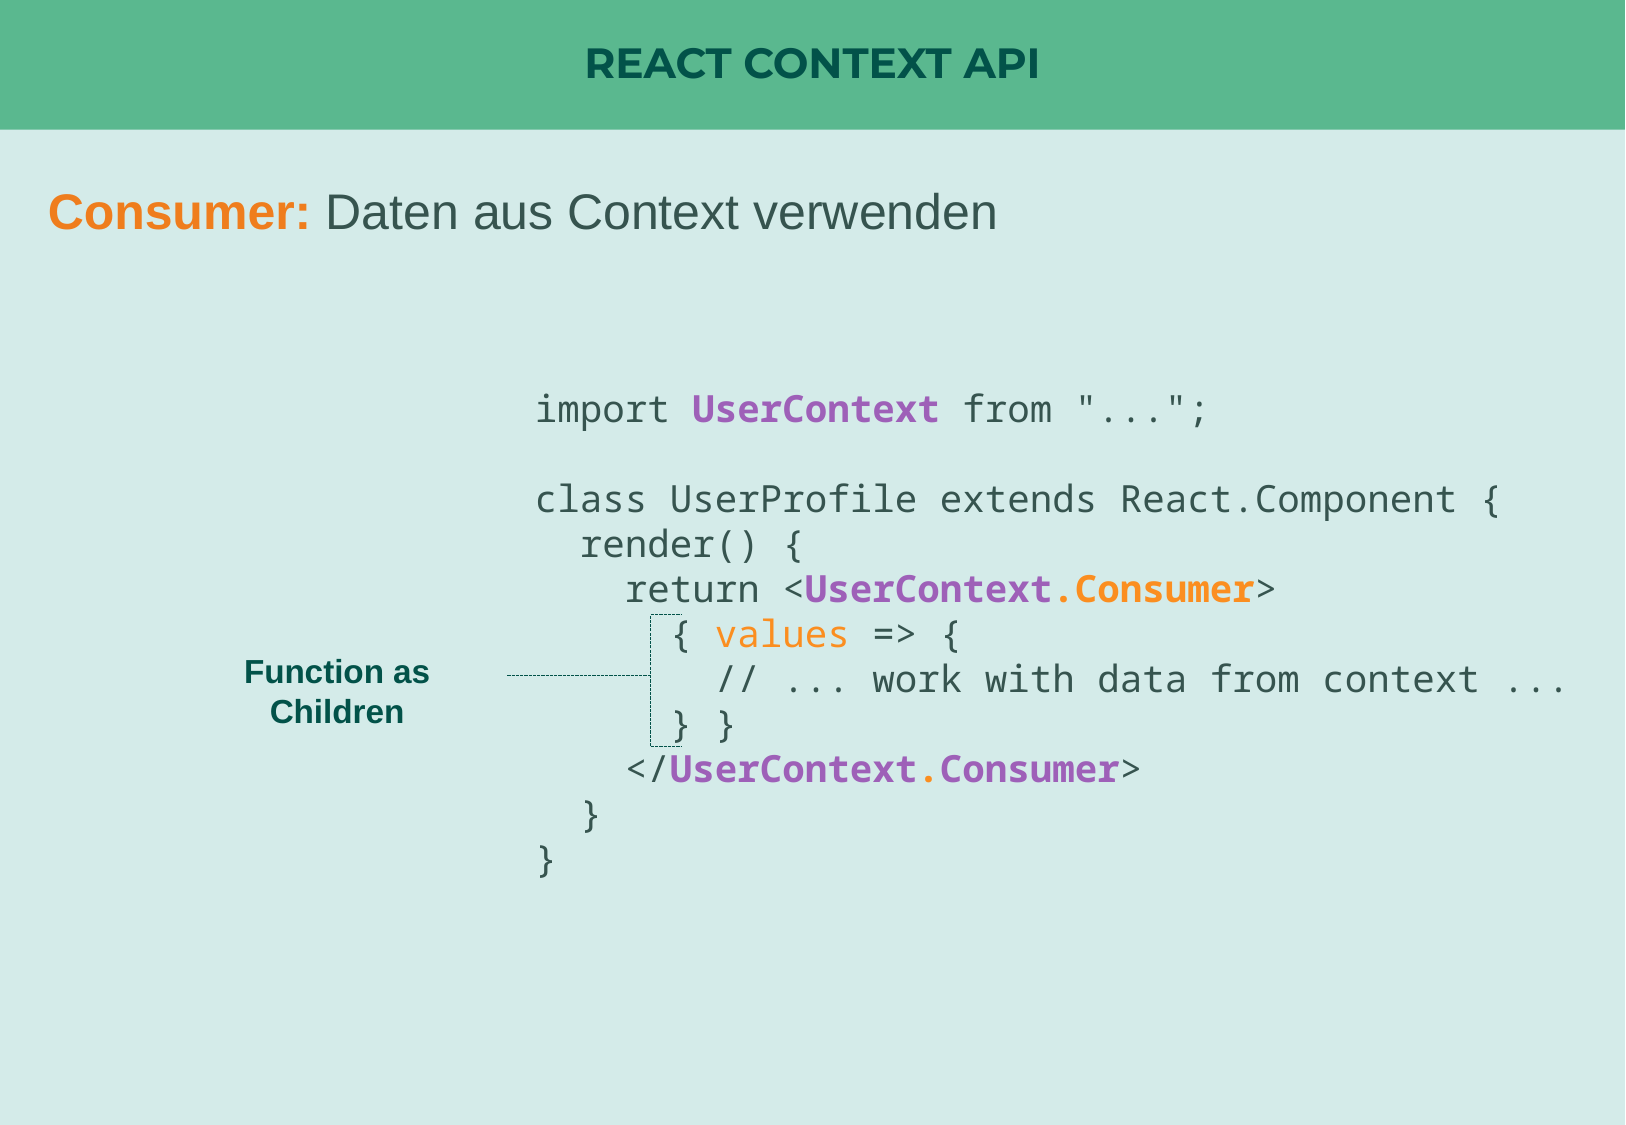

# React Context API
Consumer: Daten aus Context verwenden

import UserContext from "...";

class UserProfile extends React.Component {
  render() {
    return <UserContext.Consumer>
      { values => {
        // ... work with data from context ...
      } }
    </UserContext.Consumer>
  }
}
Function as Children